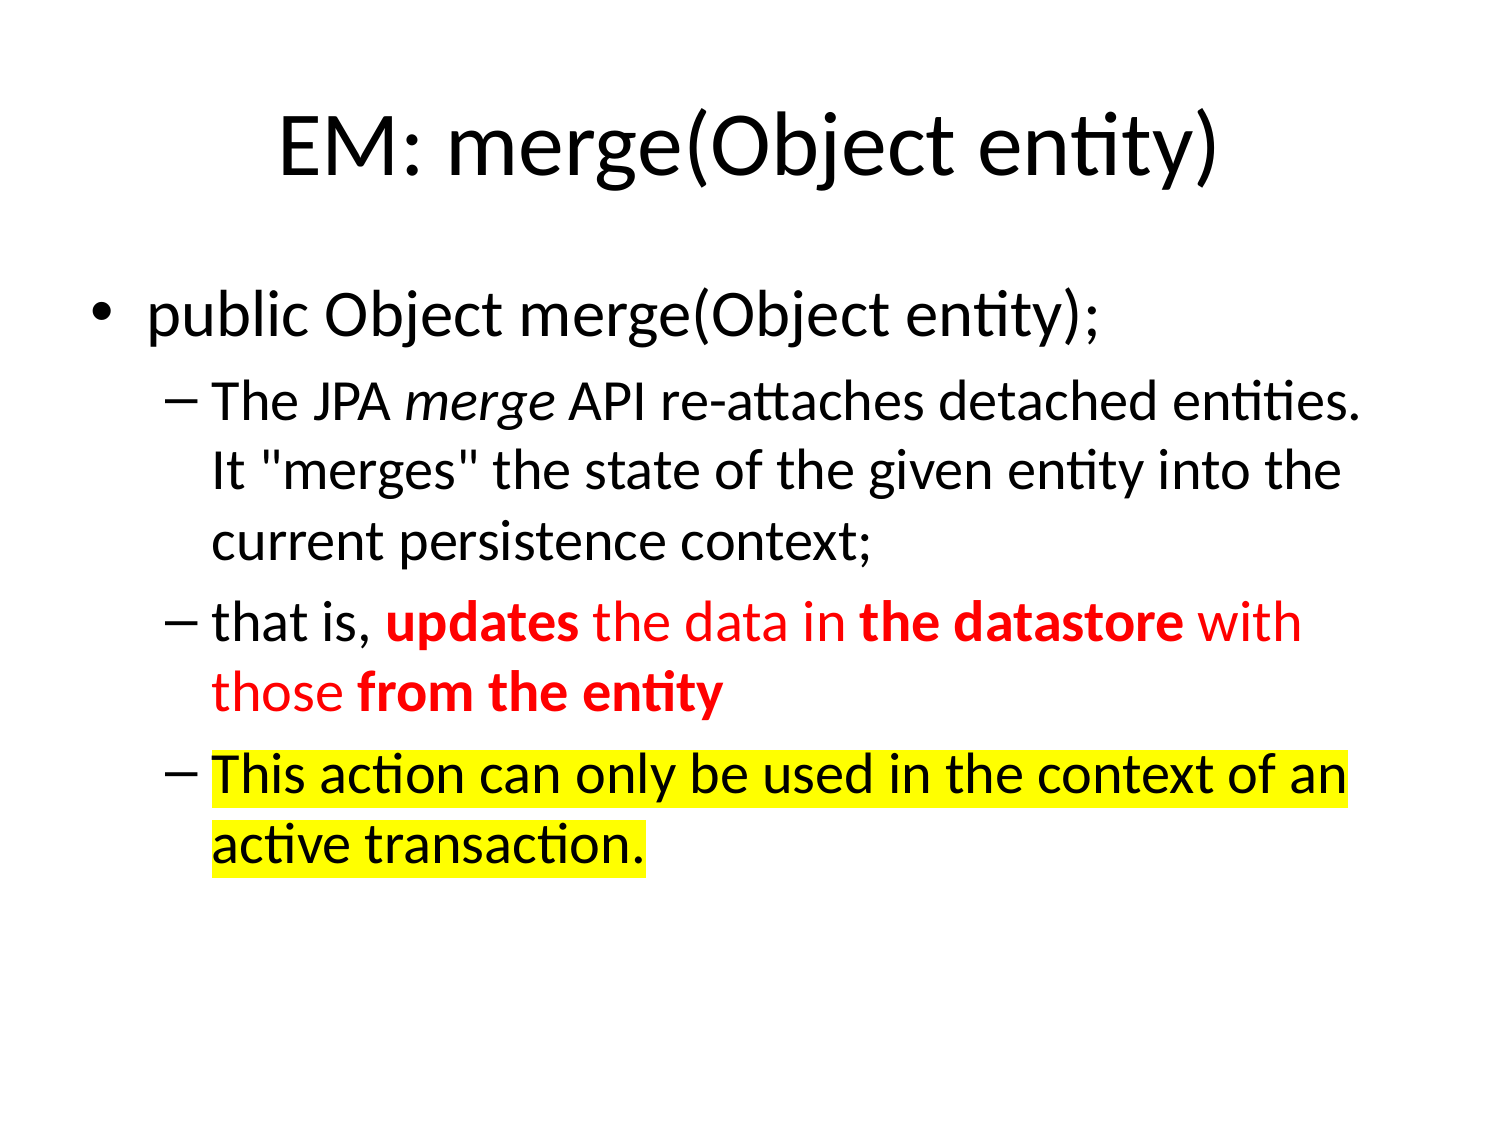

# EM: merge(Object entity)
public Object merge(Object entity);
The JPA merge API re-attaches detached entities. It "merges" the state of the given entity into the current persistence context;
that is, updates the data in the datastore with those from the entity
This action can only be used in the context of an active transaction.